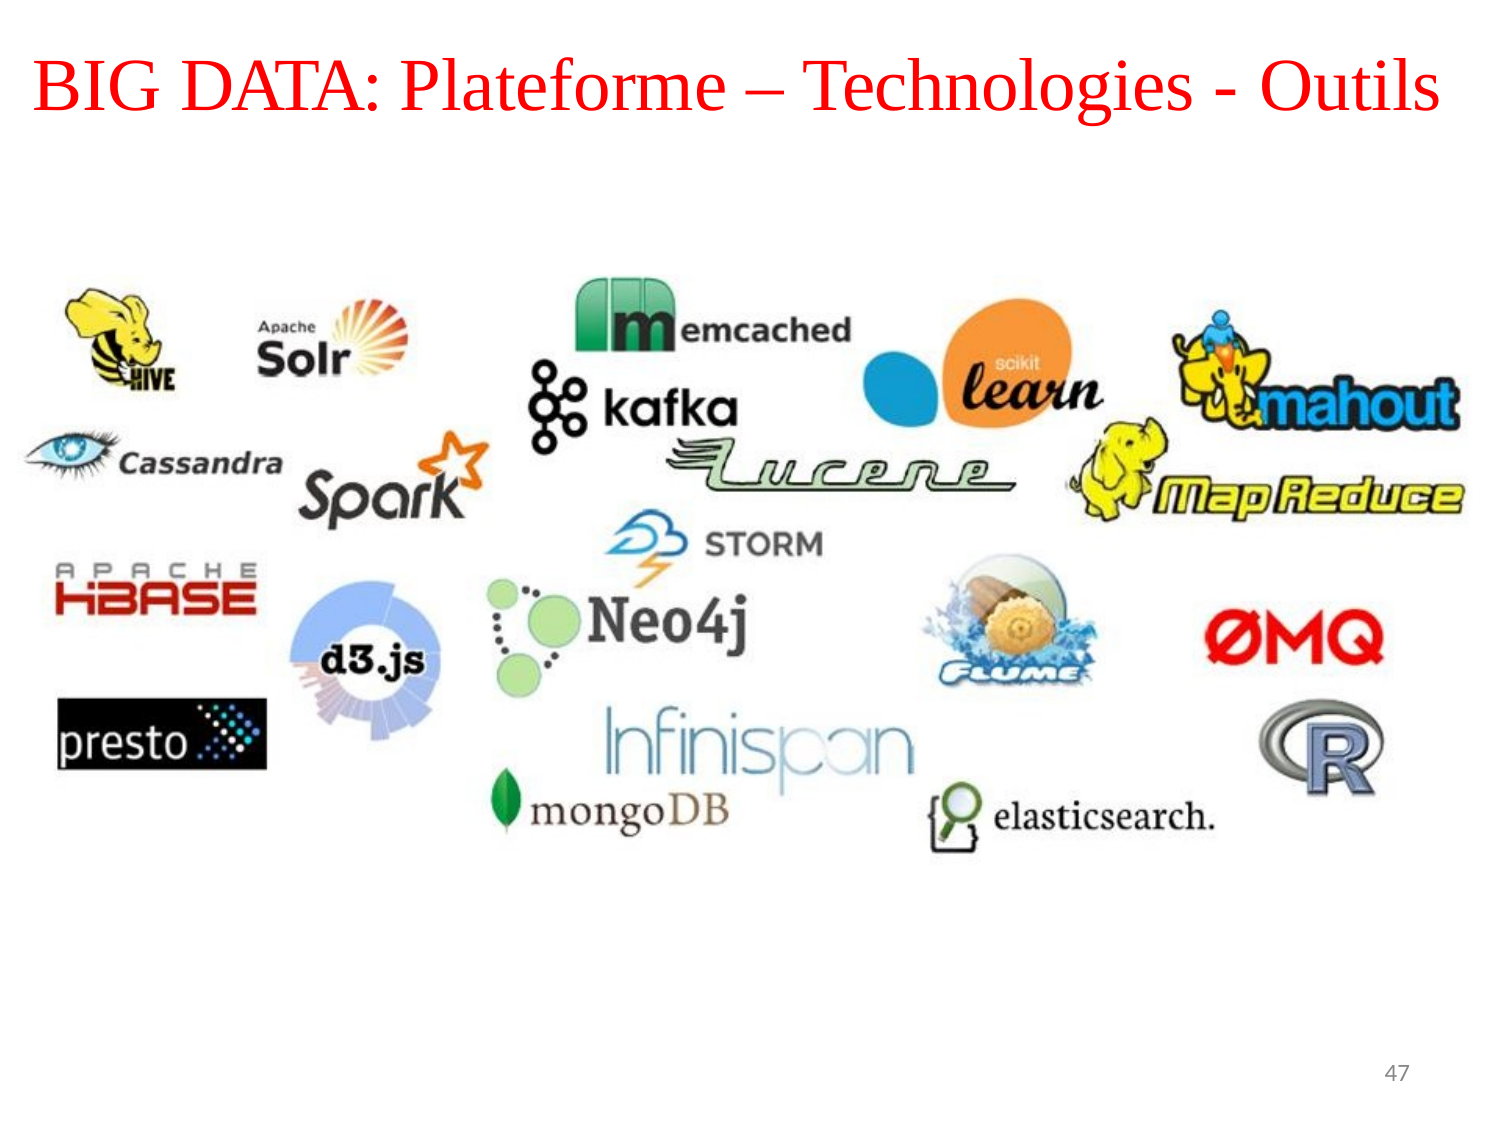

# BIG DATA: Plateforme – Technologies - Outils

47